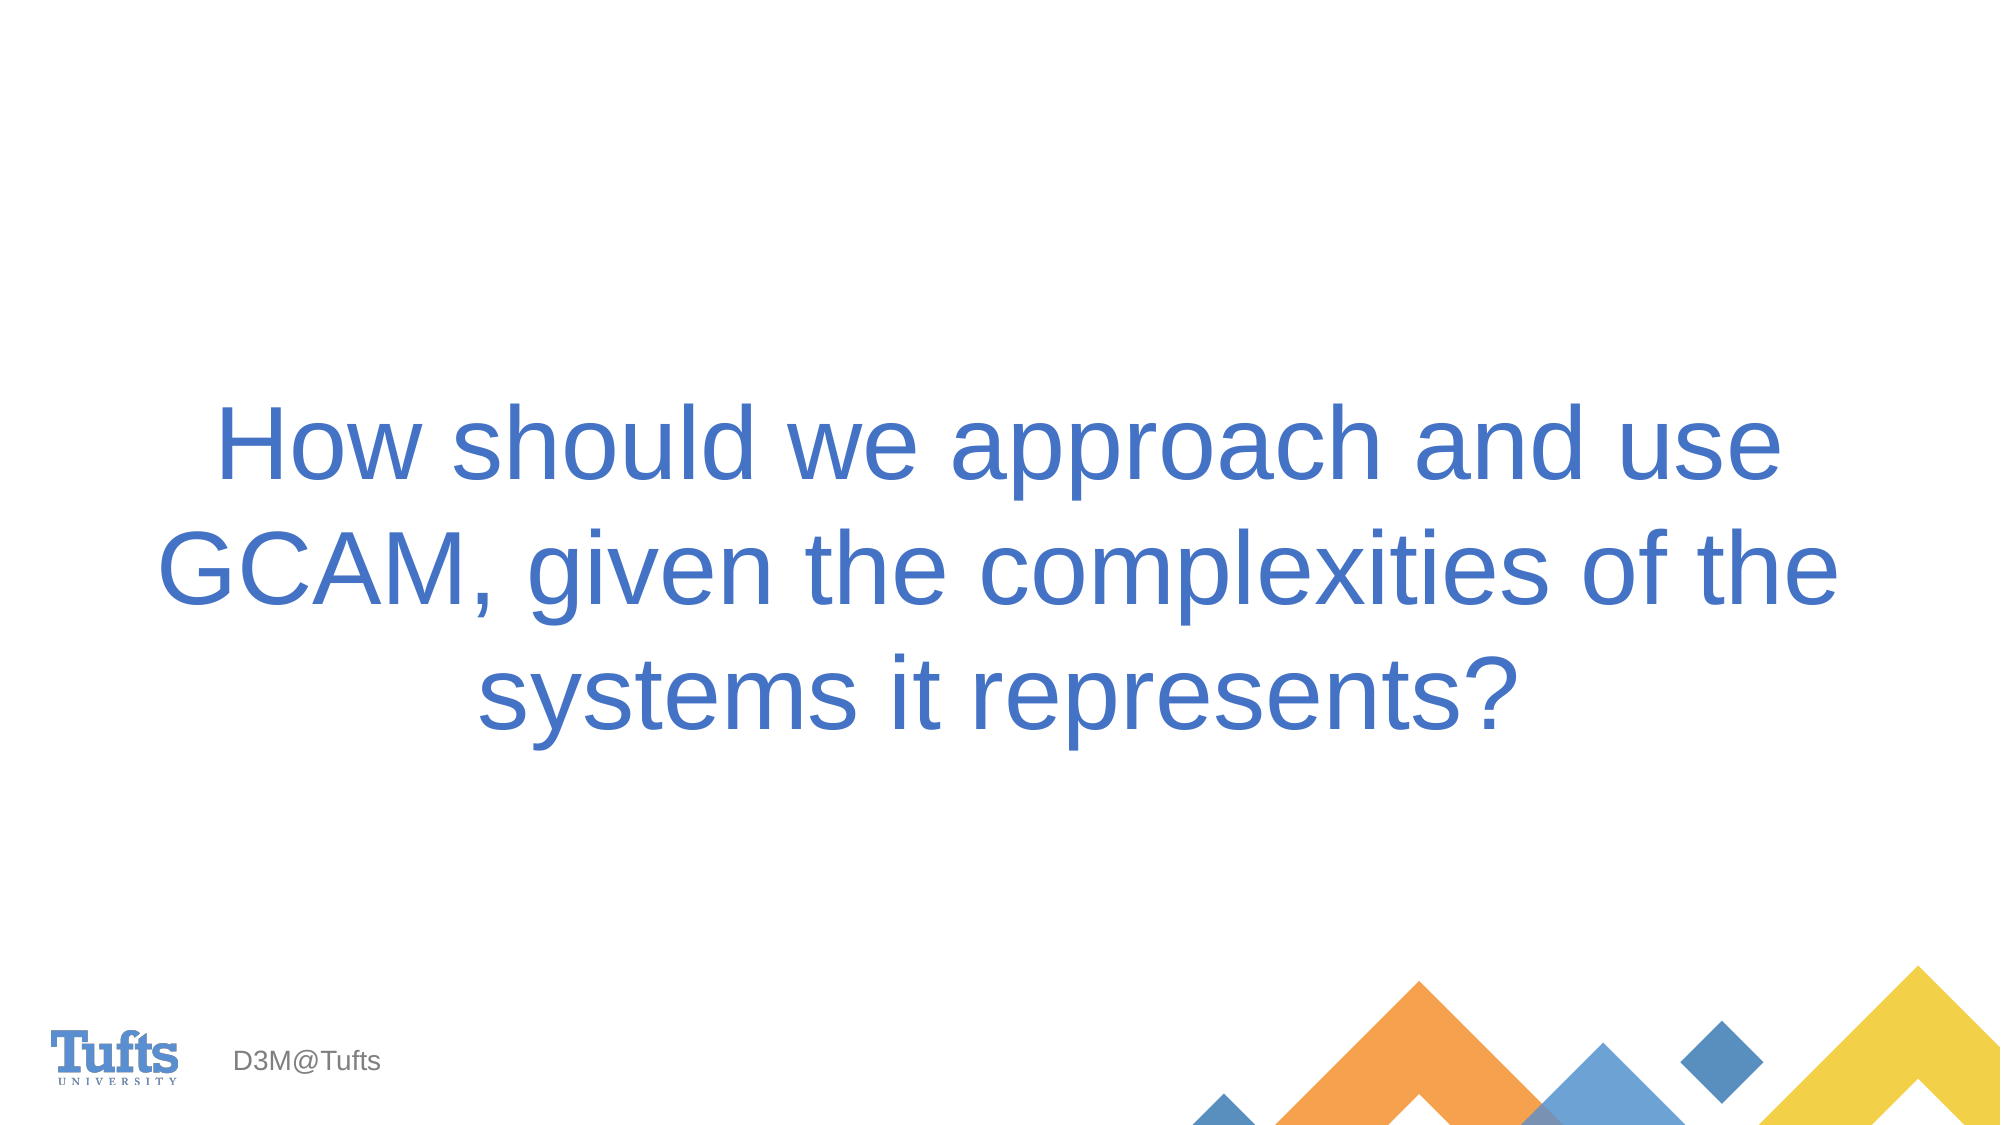

# How should we approach and use GCAM, given the complexities of the systems it represents?